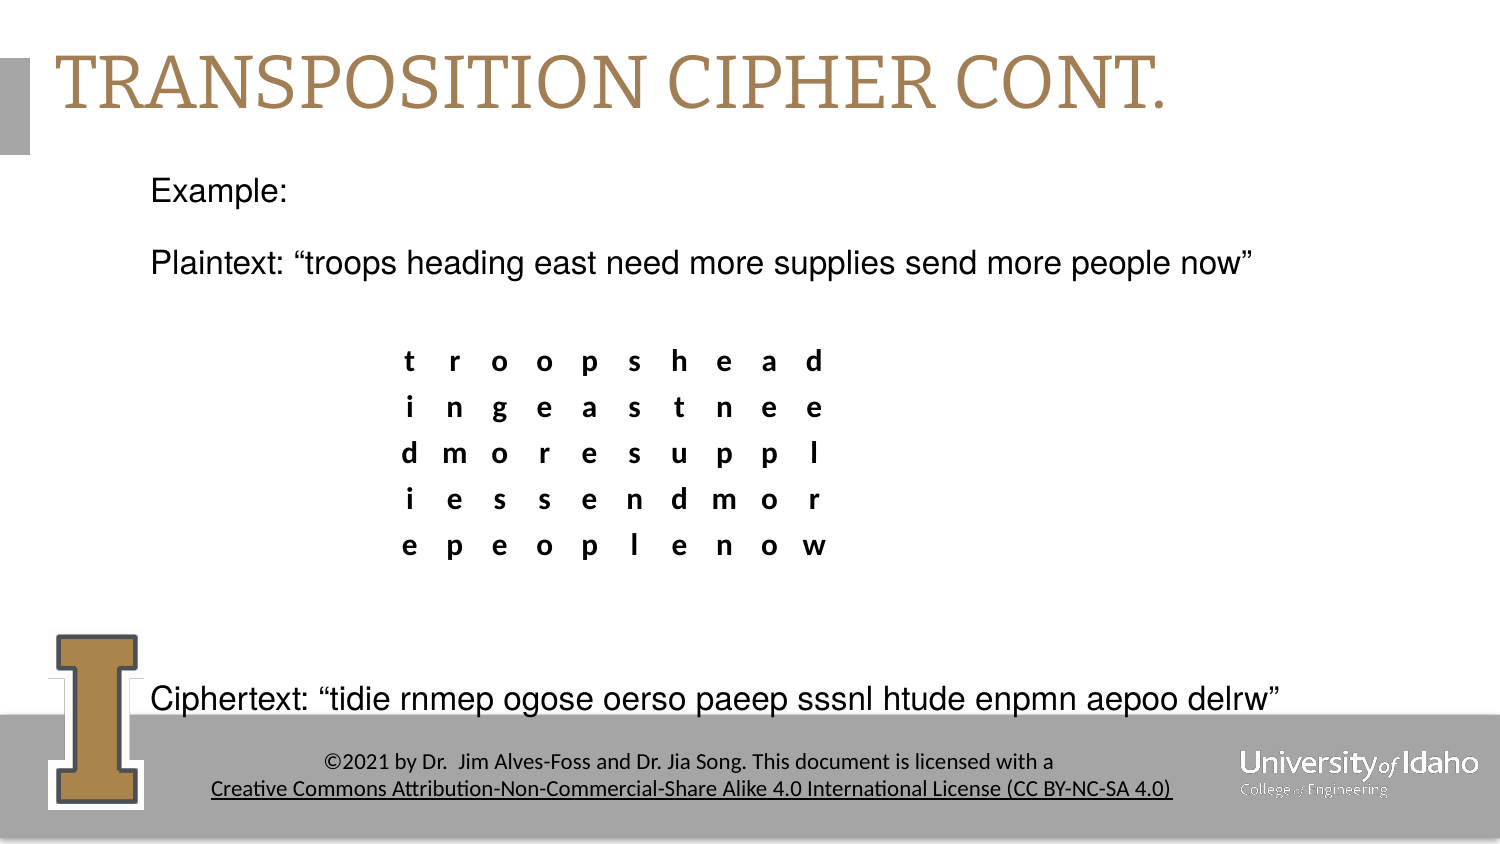

# TRANSPOSITION CIPHER CONT.
Example:
Plaintext: “troops heading east need more supplies send more people now”

Ciphertext: “tidie rnmep ogose oerso paeep sssnl htude enpmn aepoo delrw”
| t | r | o | o | p | s | h | e | a | d |
| --- | --- | --- | --- | --- | --- | --- | --- | --- | --- |
| i | n | g | e | a | s | t | n | e | e |
| d | m | o | r | e | s | u | p | p | l |
| i | e | s | s | e | n | d | m | o | r |
| e | p | e | o | p | l | e | n | o | w |